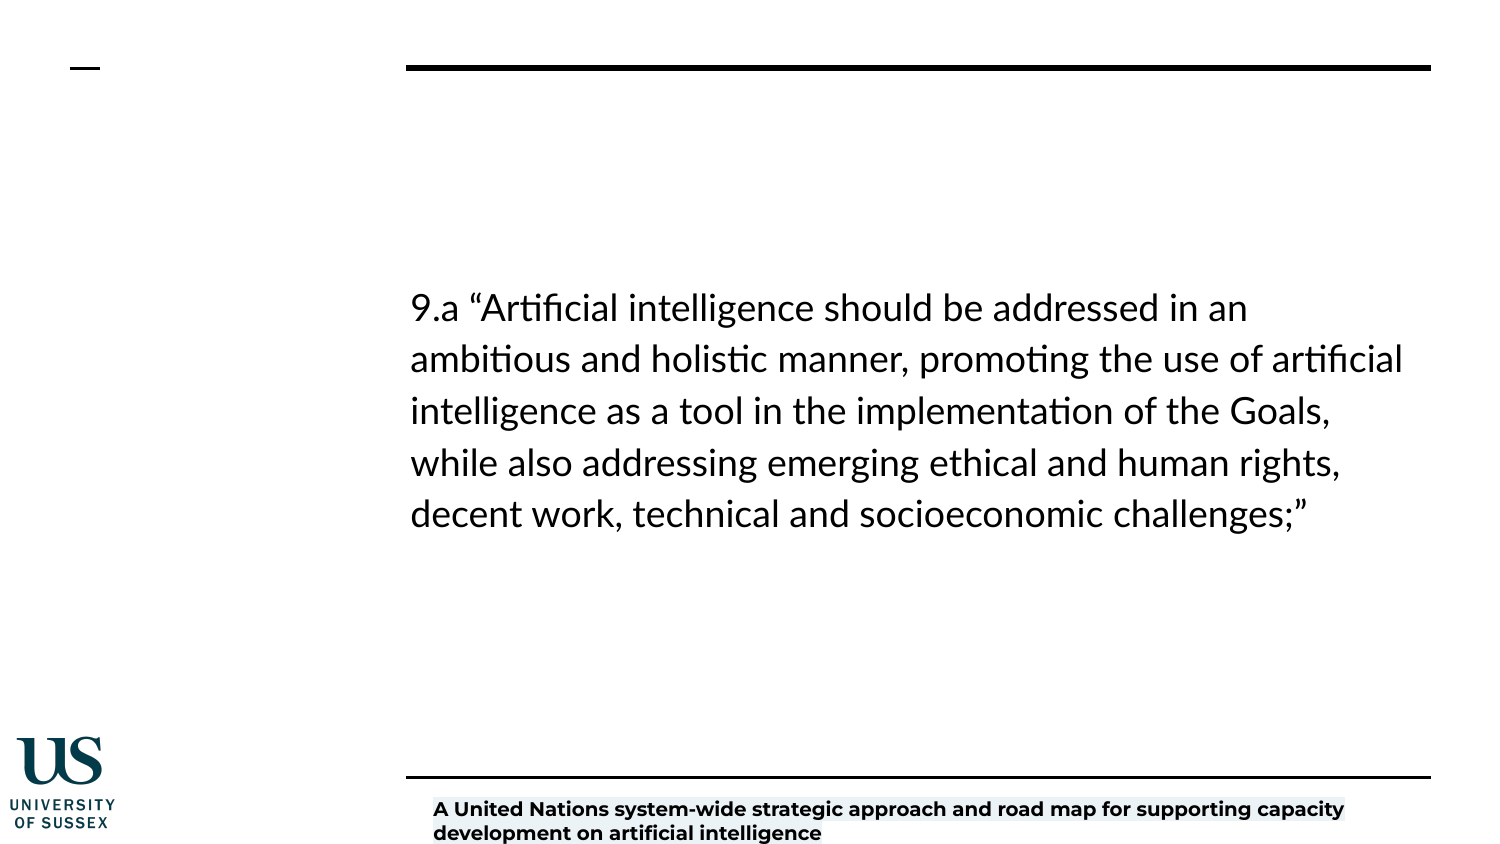

#
9.a “Artificial intelligence should be addressed in an ambitious and holistic manner, promoting the use of artificial intelligence as a tool in the implementation of the Goals, while also addressing emerging ethical and human rights, decent work, technical and socioeconomic challenges;”
A United Nations system-wide strategic approach and road map for supporting capacity development on artificial intelligence